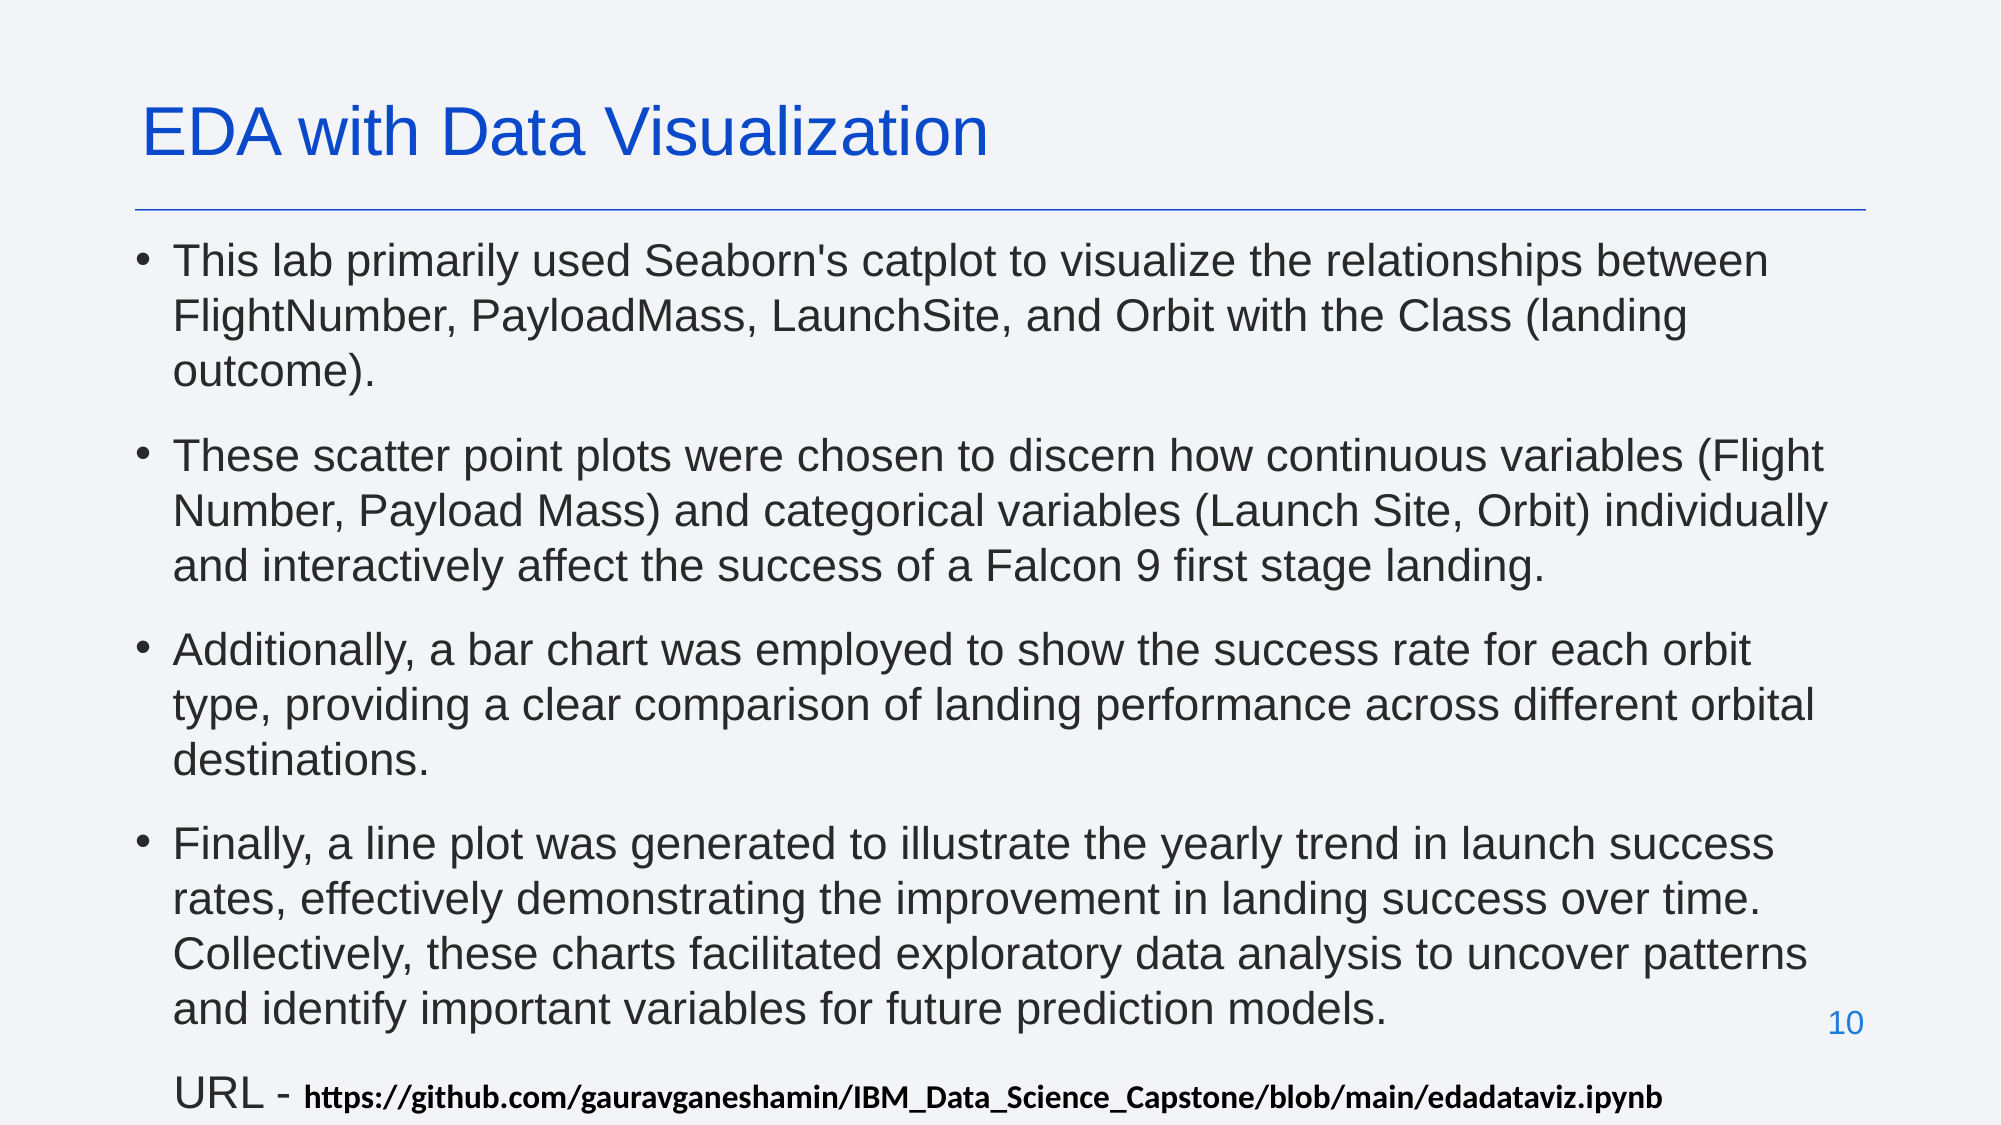

EDA with Data Visualization
This lab primarily used Seaborn's catplot to visualize the relationships between FlightNumber, PayloadMass, LaunchSite, and Orbit with the Class (landing outcome).
These scatter point plots were chosen to discern how continuous variables (Flight Number, Payload Mass) and categorical variables (Launch Site, Orbit) individually and interactively affect the success of a Falcon 9 first stage landing.
Additionally, a bar chart was employed to show the success rate for each orbit type, providing a clear comparison of landing performance across different orbital destinations.
Finally, a line plot was generated to illustrate the yearly trend in launch success rates, effectively demonstrating the improvement in landing success over time. Collectively, these charts facilitated exploratory data analysis to uncover patterns and identify important variables for future prediction models.
   URL - https://github.com/gauravganeshamin/IBM_Data_Science_Capstone/blob/main/edadataviz.ipynb
10